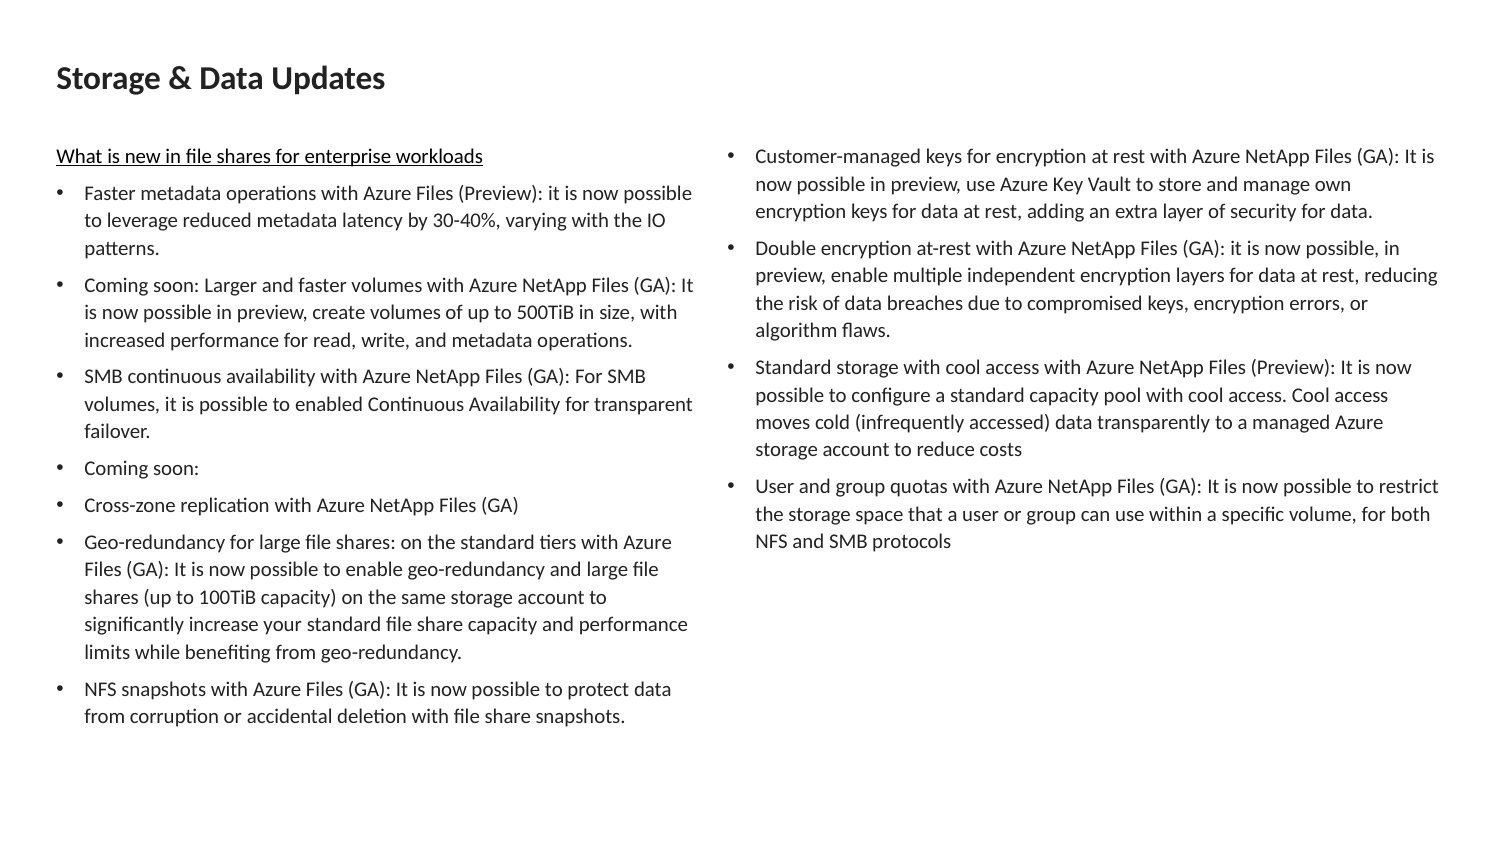

# Storage & Data Updates
What is new in file shares for enterprise workloads
Faster metadata operations with Azure Files (Preview): it is now possible to leverage reduced metadata latency by 30-40%, varying with the IO patterns.
Coming soon: Larger and faster volumes with Azure NetApp Files (GA): It is now possible in preview, create volumes of up to 500TiB in size, with increased performance for read, write, and metadata operations.
SMB continuous availability with Azure NetApp Files (GA): For SMB volumes, it is possible to enabled Continuous Availability for transparent failover.
Coming soon:
Cross-zone replication with Azure NetApp Files (GA)
Geo-redundancy for large file shares: on the standard tiers with Azure Files (GA): It is now possible to enable geo-redundancy and large file shares (up to 100TiB capacity) on the same storage account to significantly increase your standard file share capacity and performance limits while benefiting from geo-redundancy.
NFS snapshots with Azure Files (GA): It is now possible to protect data from corruption or accidental deletion with file share snapshots.
Customer-managed keys for encryption at rest with Azure NetApp Files (GA): It is now possible in preview, use Azure Key Vault to store and manage own encryption keys for data at rest, adding an extra layer of security for data.
Double encryption at-rest with Azure NetApp Files (GA): it is now possible, in preview, enable multiple independent encryption layers for data at rest, reducing the risk of data breaches due to compromised keys, encryption errors, or algorithm flaws.
Standard storage with cool access with Azure NetApp Files (Preview): It is now possible to configure a standard capacity pool with cool access. Cool access moves cold (infrequently accessed) data transparently to a managed Azure storage account to reduce costs
User and group quotas with Azure NetApp Files (GA): It is now possible to restrict the storage space that a user or group can use within a specific volume, for both NFS and SMB protocols